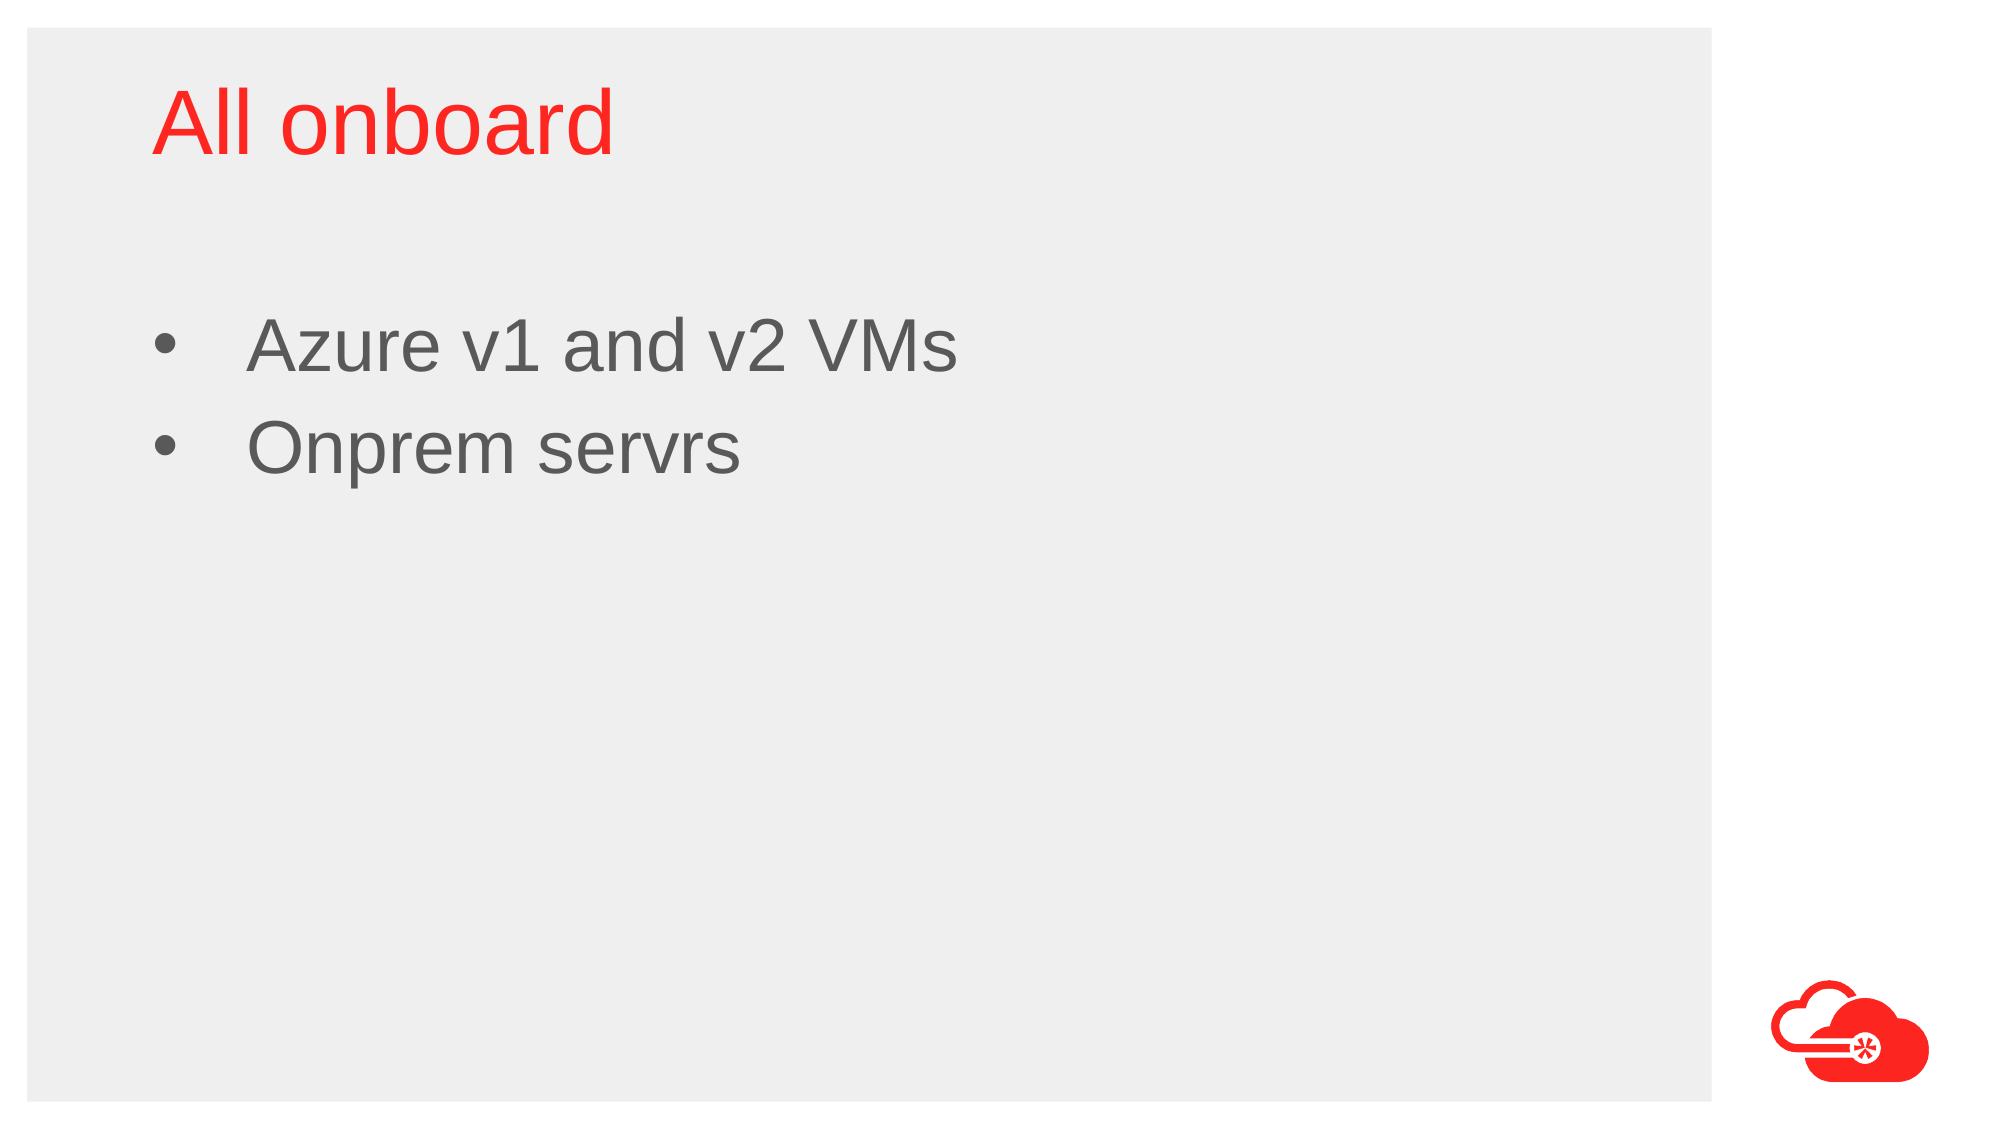

# All onboard

Azure v1 and v2 VMs
Onprem servrs